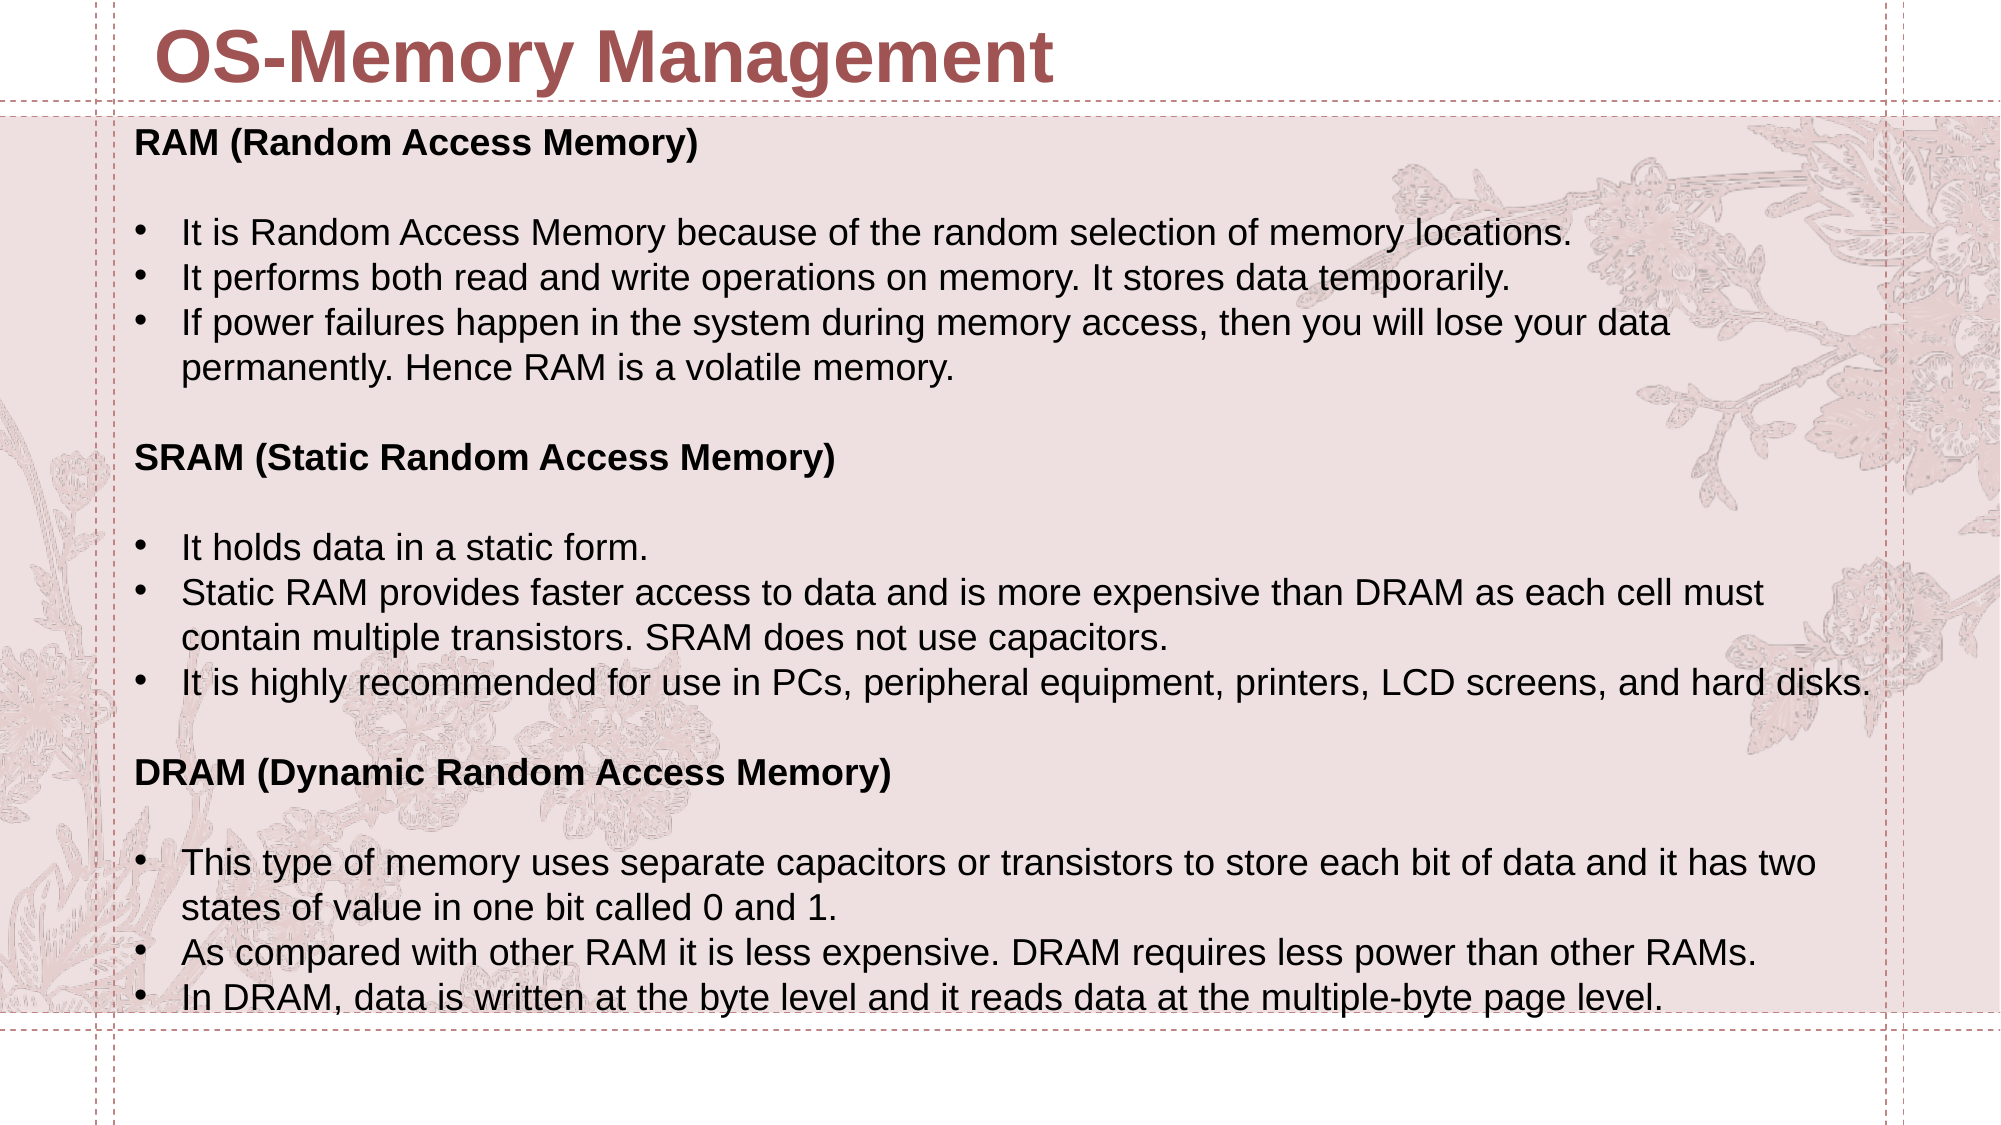

OS-Memory Management
RAM (Random Access Memory)

It is Random Access Memory because of the random selection of memory locations.
It performs both read and write operations on memory. It stores data temporarily.
If power failures happen in the system during memory access, then you will lose your data permanently. Hence RAM is a volatile memory.

SRAM (Static Random Access Memory)

It holds data in a static form.
Static RAM provides faster access to data and is more expensive than DRAM as each cell must contain multiple transistors. SRAM does not use capacitors.
It is highly recommended for use in PCs, peripheral equipment, printers, LCD screens, and hard disks.

DRAM (Dynamic Random Access Memory)

This type of memory uses separate capacitors or transistors to store each bit of data and it has two states of value in one bit called 0 and 1.
As compared with other RAM it is less expensive. DRAM requires less power than other RAMs.
In DRAM, data is written at the byte level and it reads data at the multiple-byte page level.